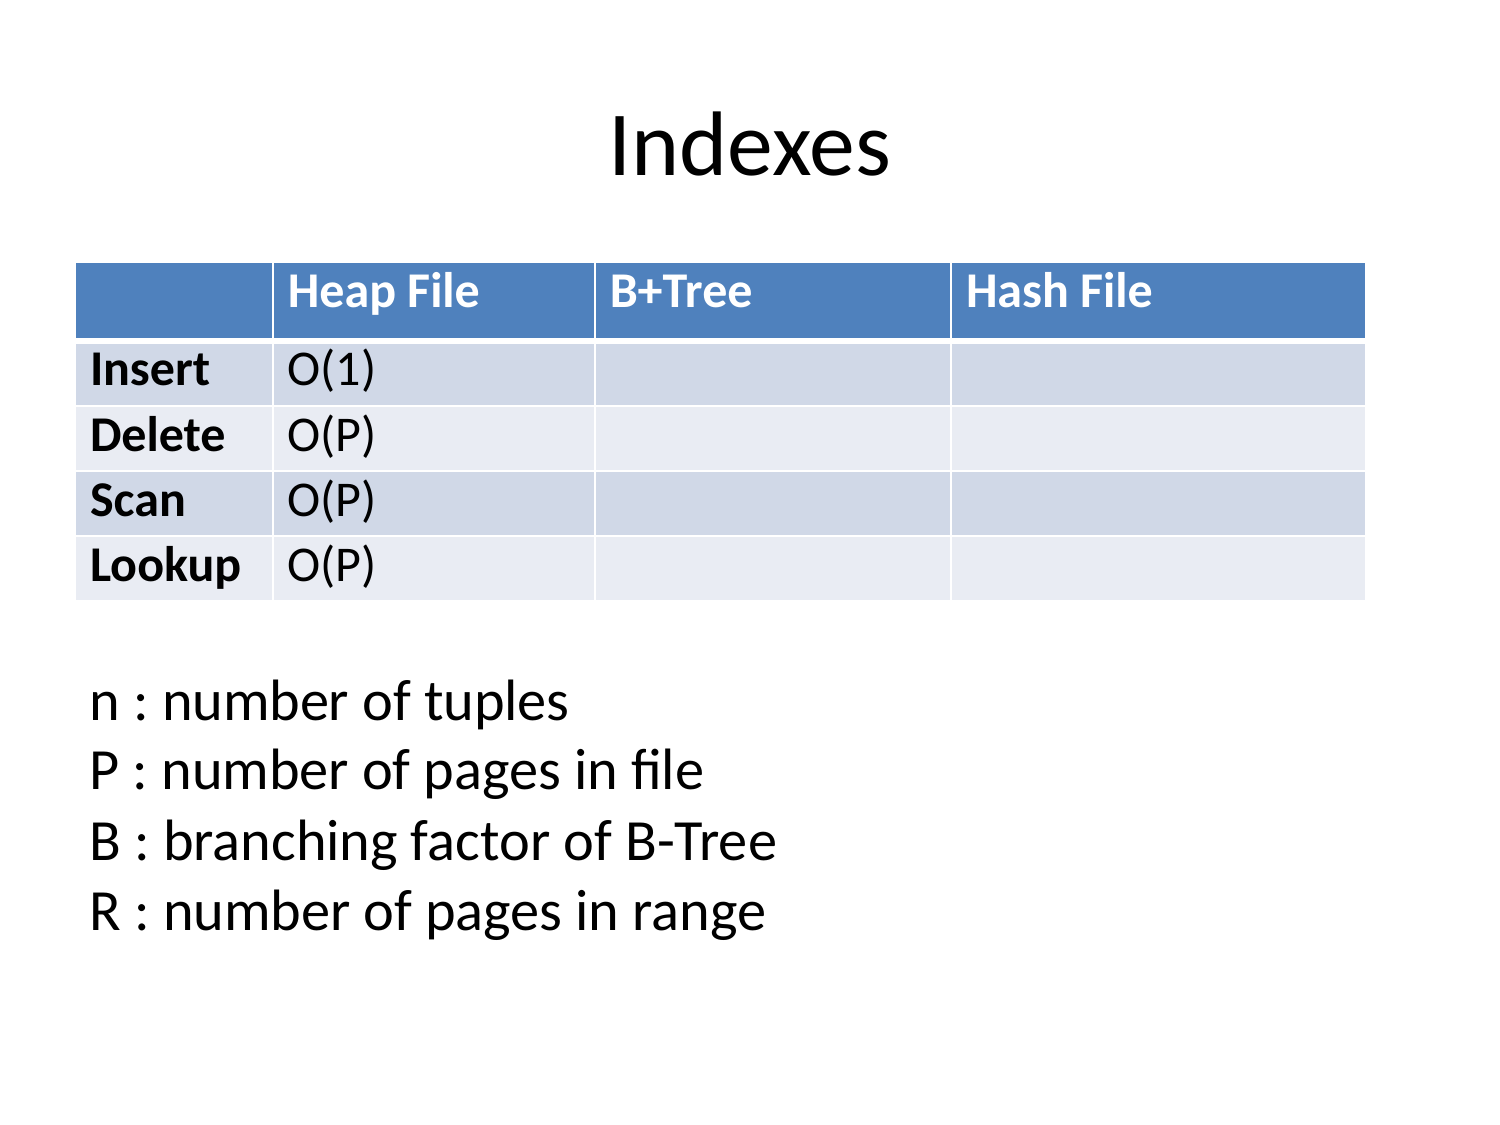

# Indexes
|  | Heap File | B+Tree | Hash File |
| --- | --- | --- | --- |
| Insert | O(1) |  |  |
| Delete | O(P) |  |  |
| Scan | O(P) |  |  |
| Lookup | O(P) |  |  |
n : number of tuples
P : number of pages in file
B : branching factor of B-Tree
R : number of pages in range